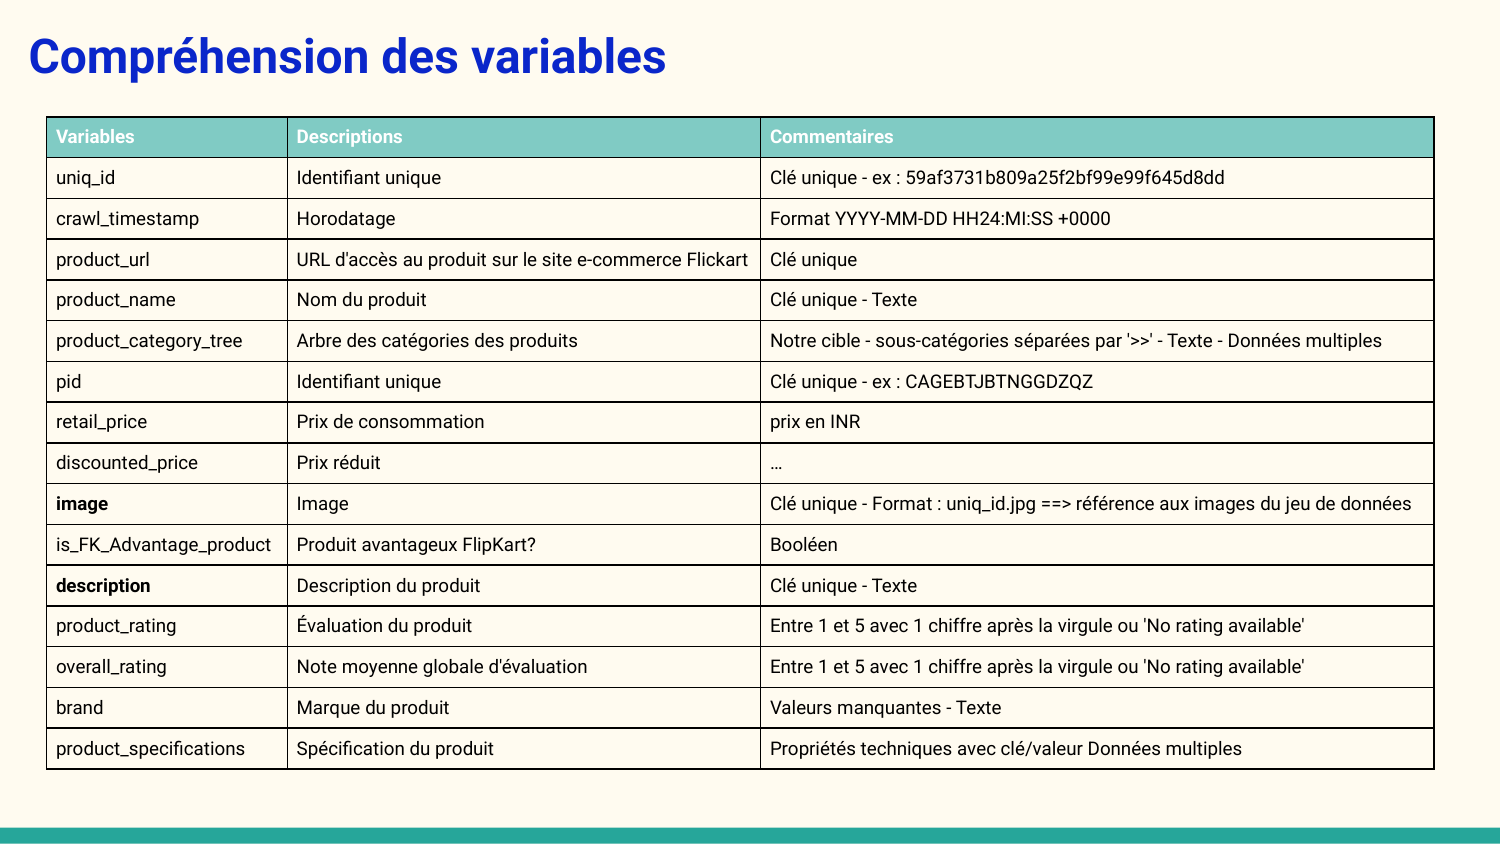

Compréhension des variables
| Variables | Descriptions | Commentaires |
| --- | --- | --- |
| uniq\_id | Identifiant unique | Clé unique - ex : 59af3731b809a25f2bf99e99f645d8dd |
| crawl\_timestamp | Horodatage | Format YYYY-MM-DD HH24:MI:SS +0000 |
| product\_url | URL d'accès au produit sur le site e-commerce Flickart | Clé unique |
| product\_name | Nom du produit | Clé unique - Texte |
| product\_category\_tree | Arbre des catégories des produits | Notre cible - sous-catégories séparées par '>>' - Texte - Données multiples |
| pid | Identifiant unique | Clé unique - ex : CAGEBTJBTNGGDZQZ |
| retail\_price | Prix de consommation | prix en INR |
| discounted\_price | Prix réduit | … |
| image | Image | Clé unique - Format : uniq\_id.jpg ==> référence aux images du jeu de données |
| is\_FK\_Advantage\_product | Produit avantageux FlipKart? | Booléen |
| description | Description du produit | Clé unique - Texte |
| product\_rating | Évaluation du produit | Entre 1 et 5 avec 1 chiffre après la virgule ou 'No rating available' |
| overall\_rating | Note moyenne globale d'évaluation | Entre 1 et 5 avec 1 chiffre après la virgule ou 'No rating available' |
| brand | Marque du produit | Valeurs manquantes - Texte |
| product\_specifications | Spécification du produit | Propriétés techniques avec clé/valeur Données multiples |